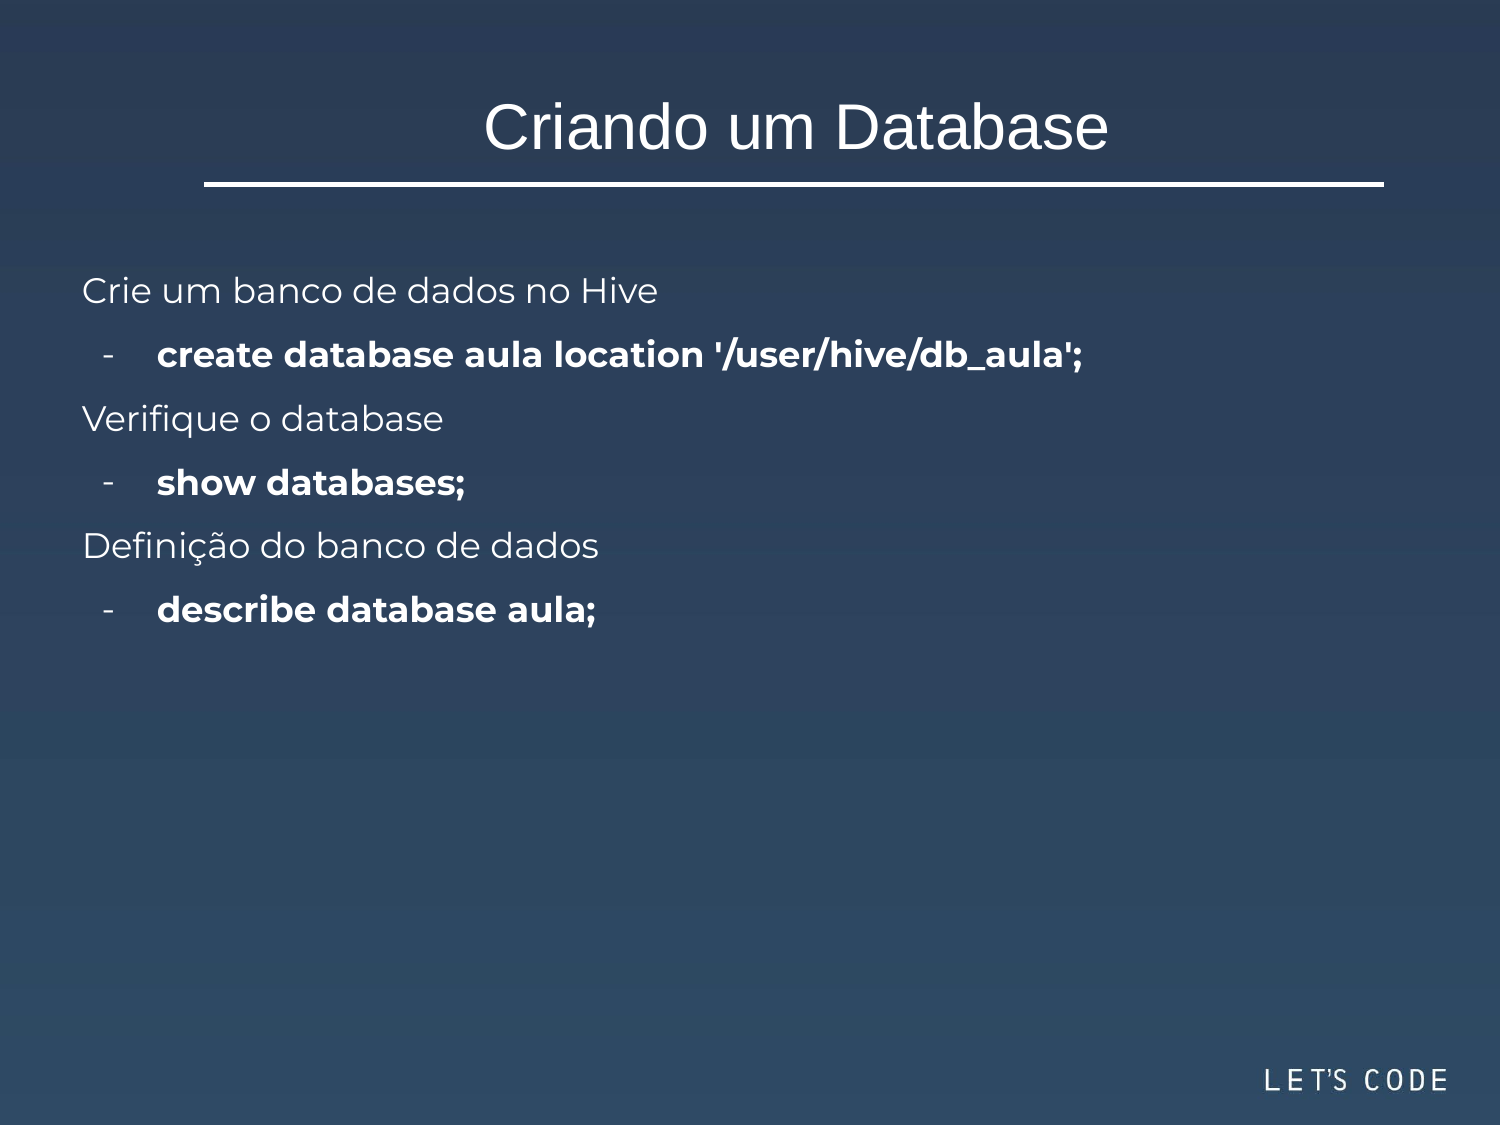

Criando um Database
Crie um banco de dados no Hive
create database aula location '/user/hive/db_aula';
Verifique o database
show databases;
Definição do banco de dados
describe database aula;